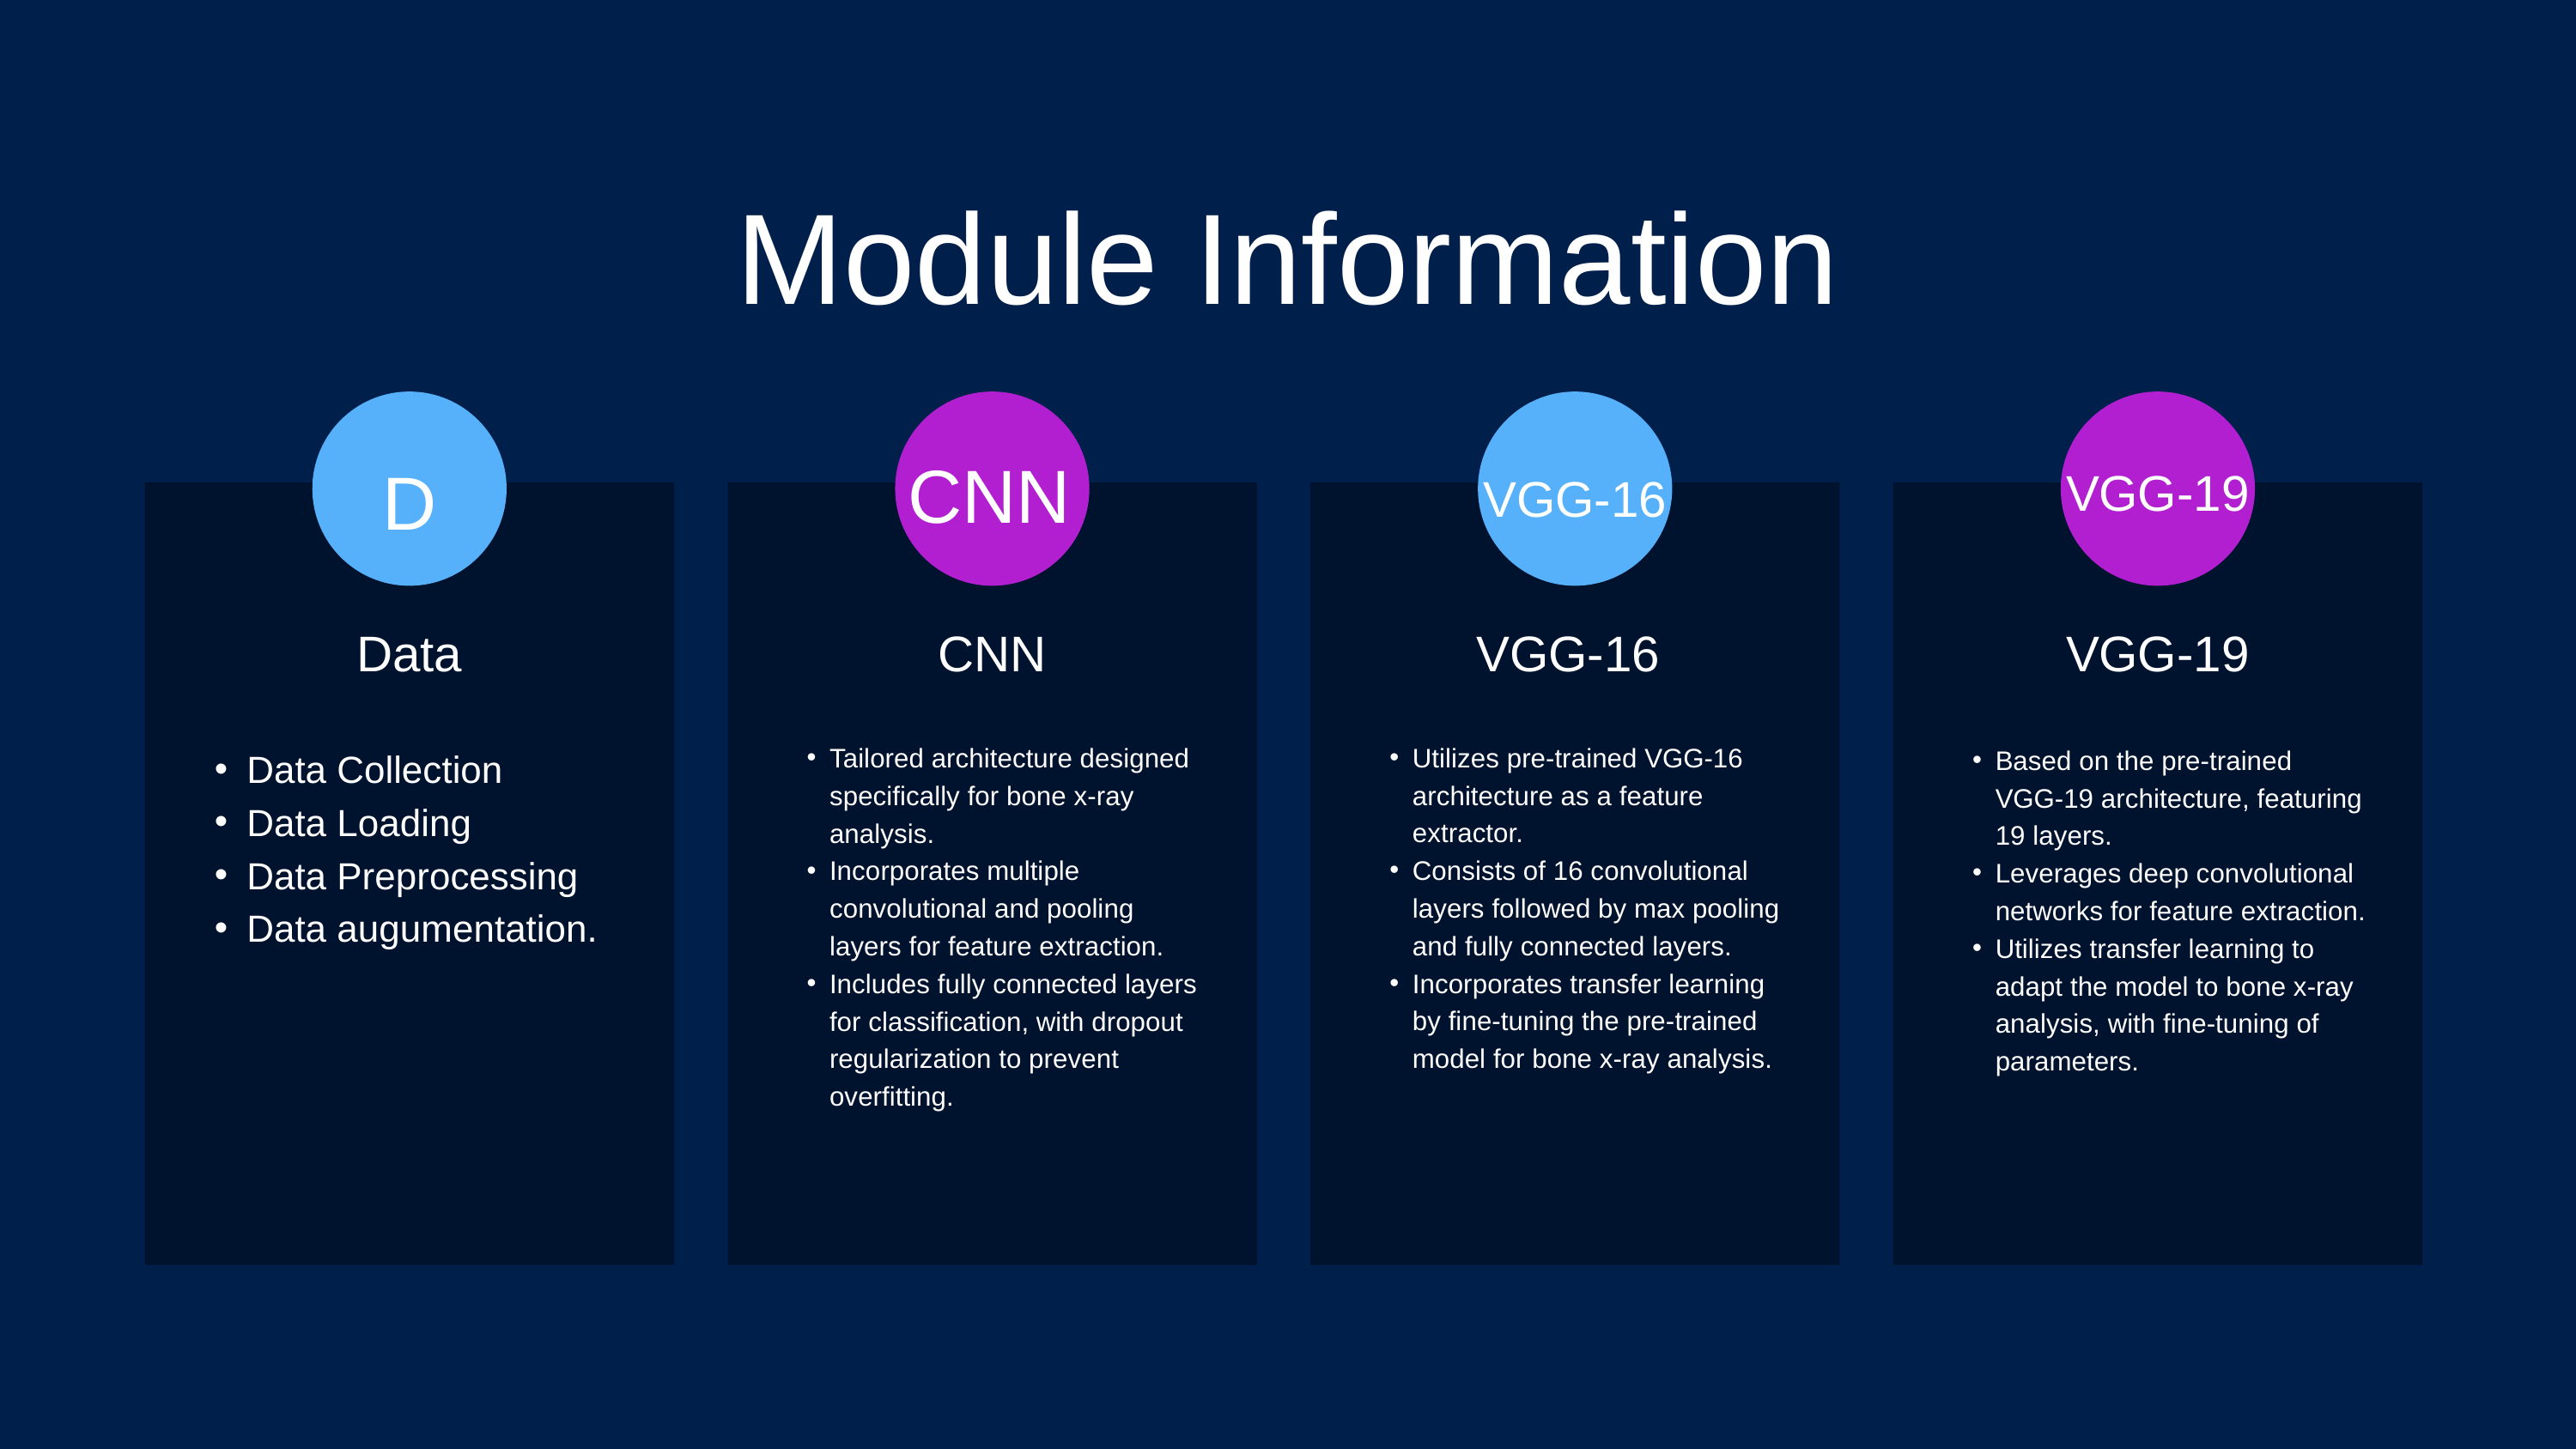

Module Information

CNN
D
VGG-19
VGG-16

Data
CNN
VGG-16
VGG-19

Utilizes pre-trained VGG-16 architecture as a feature extractor.
Consists of 16 convolutional layers followed by max pooling and fully connected layers.
Incorporates transfer learning by fine-tuning the pre-trained model for bone x-ray analysis.
Tailored architecture designed specifically for bone x-ray analysis.
Incorporates multiple convolutional and pooling layers for feature extraction.
Includes fully connected layers for classification, with dropout regularization to prevent overfitting.
Data Collection
Data Loading
Data Preprocessing
Data augumentation.
Based on the pre-trained VGG-19 architecture, featuring 19 layers.
Leverages deep convolutional networks for feature extraction.
Utilizes transfer learning to adapt the model to bone x-ray analysis, with fine-tuning of parameters.